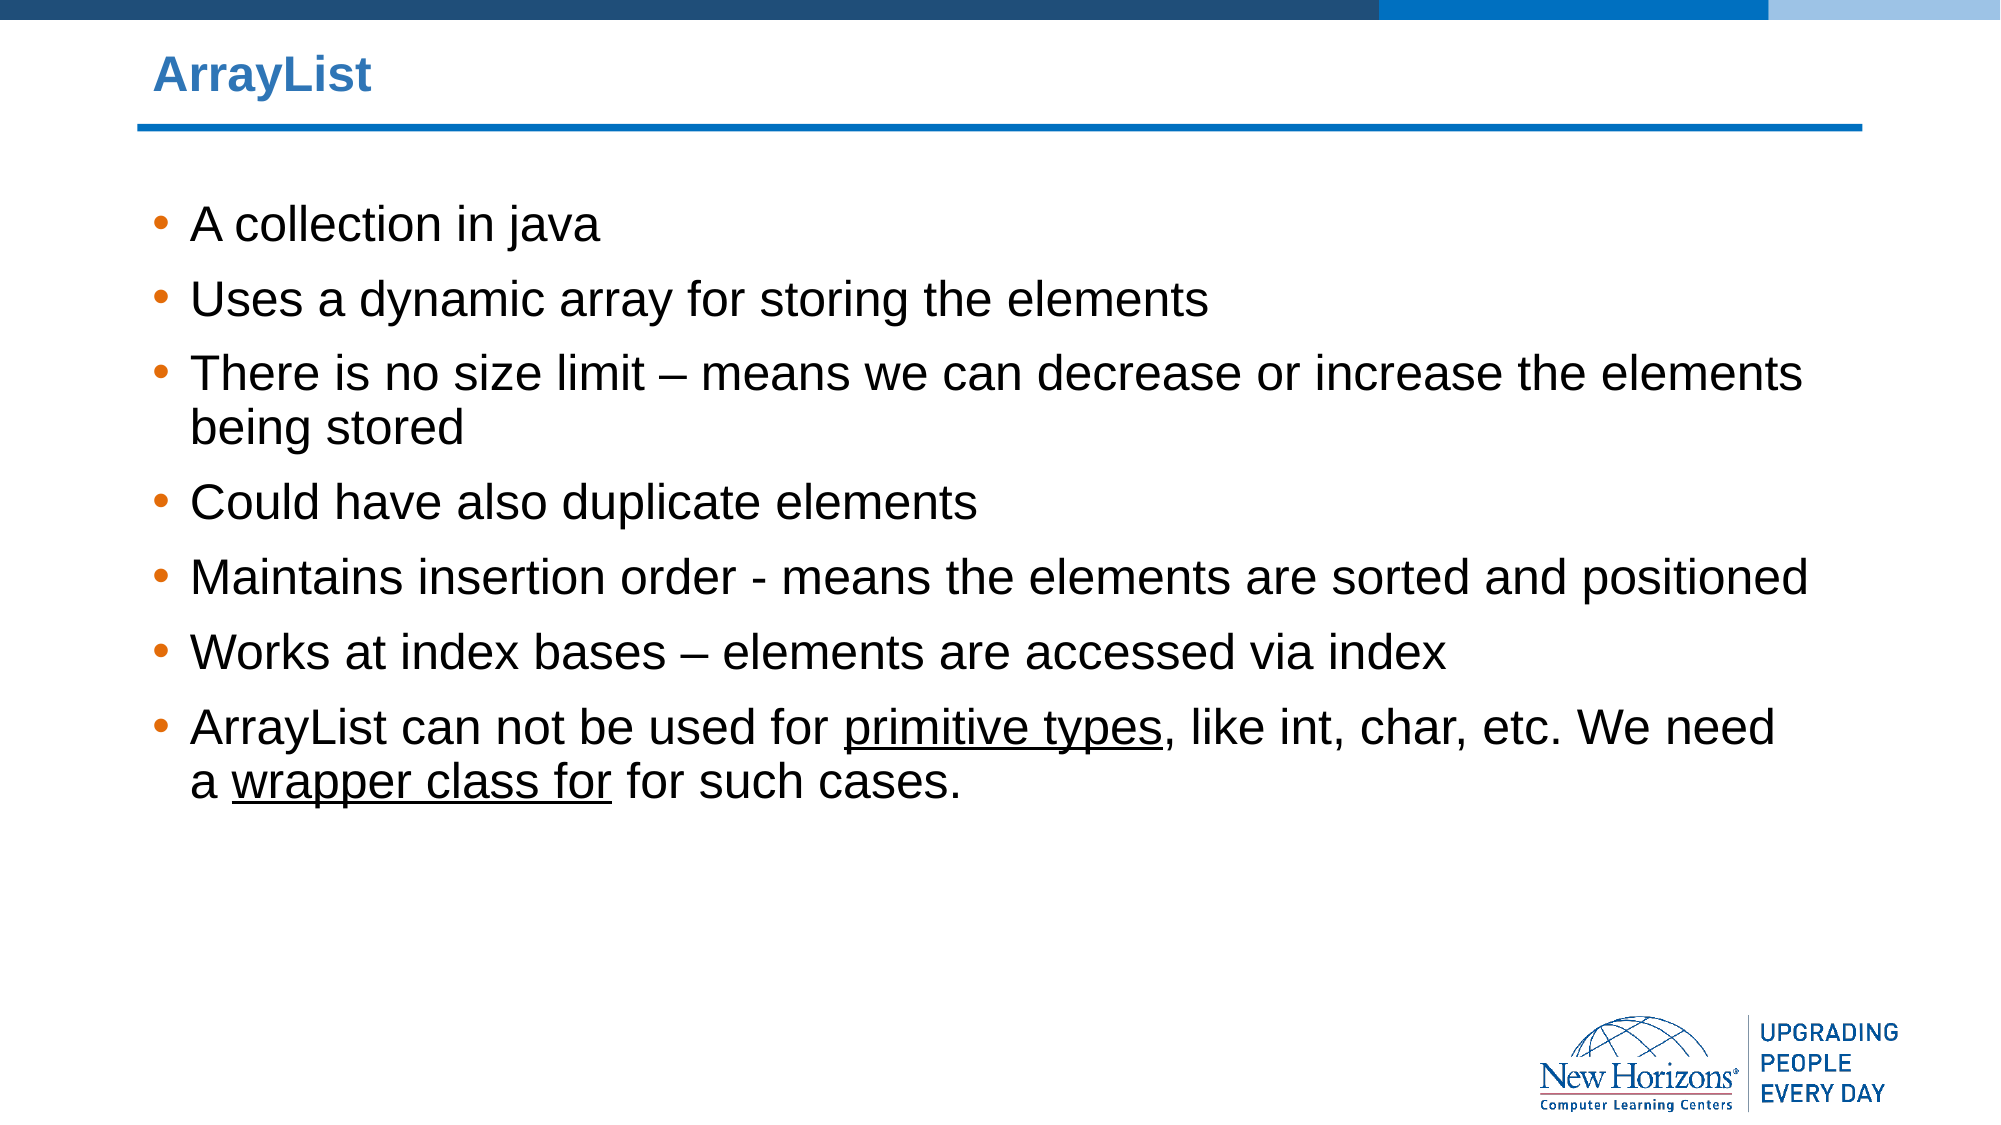

# ArrayList
A collection in java
Uses a dynamic array for storing the elements
There is no size limit – means we can decrease or increase the elements being stored
Could have also duplicate elements
Maintains insertion order - means the elements are sorted and positioned
Works at index bases – elements are accessed via index
ArrayList can not be used for primitive types, like int, char, etc. We need a wrapper class for for such cases.